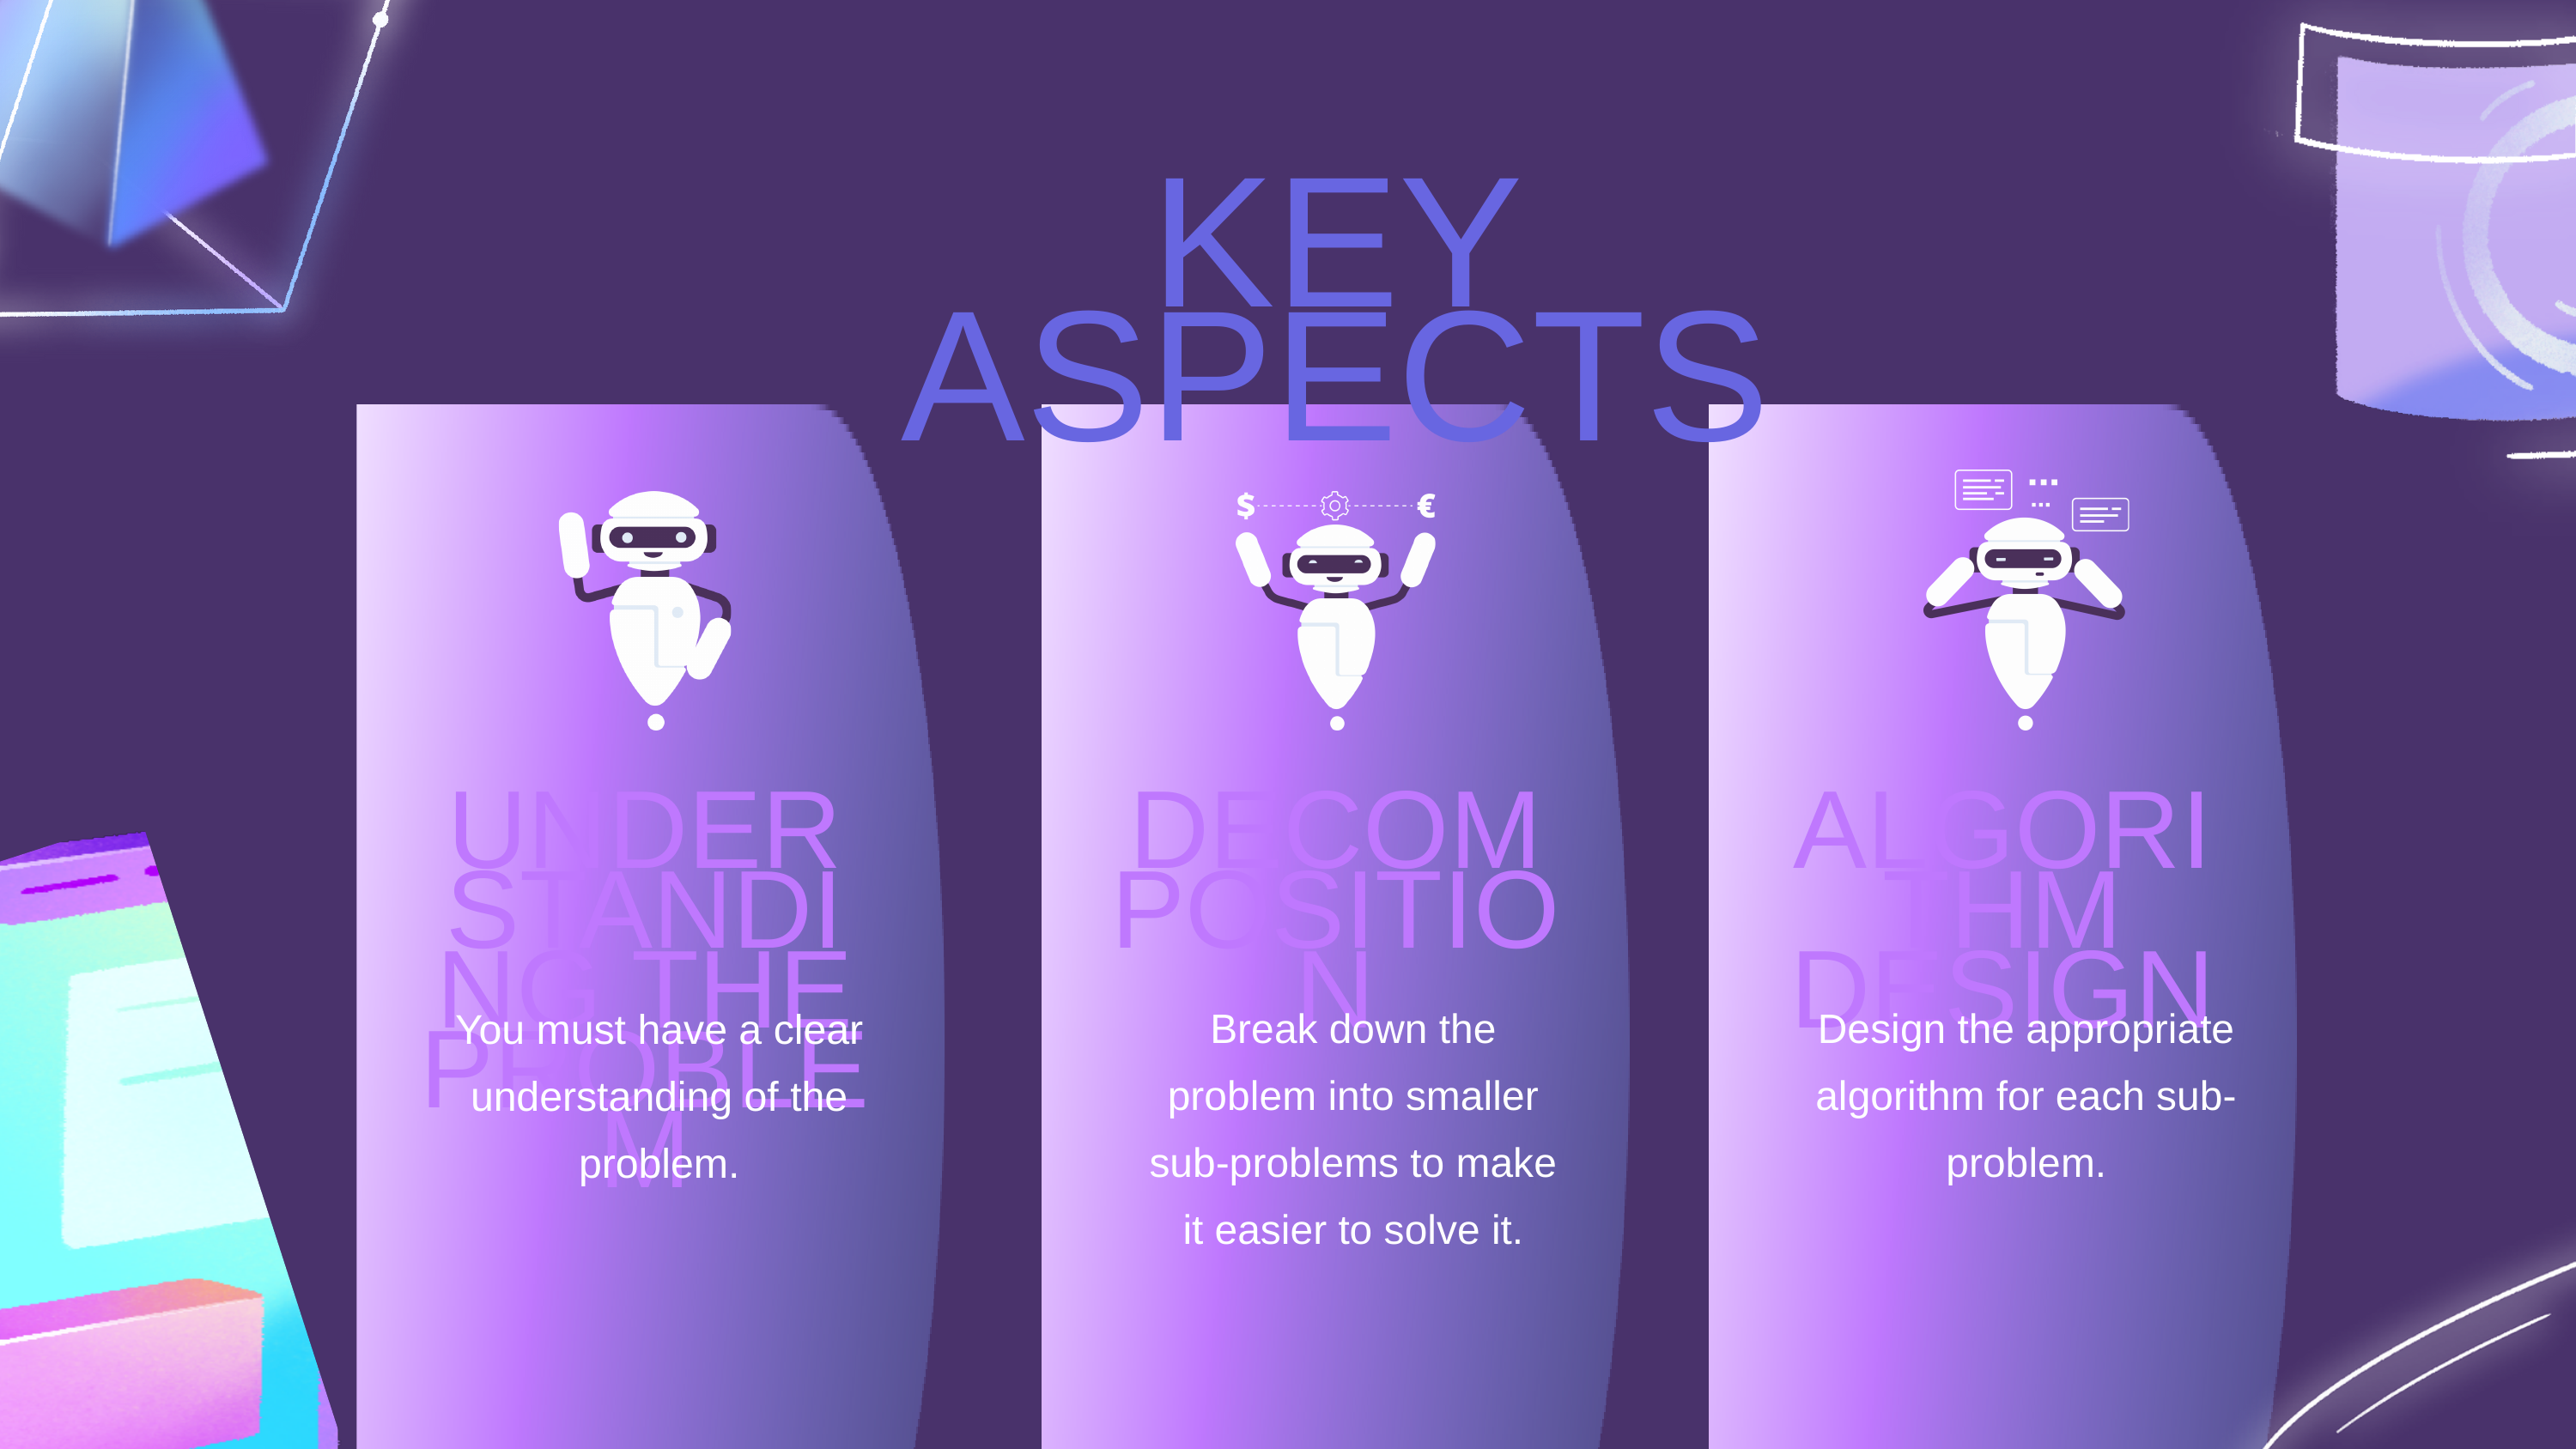

KEY ASPECTS

UNDERSTANDING THE PROBLEM
DECOMPOSITION
ALGORITHM DESIGN

You must have a clear understanding of the problem.

Break down the problem into smaller sub-problems to make it easier to solve it.
Design the appropriate algorithm for each sub-problem.